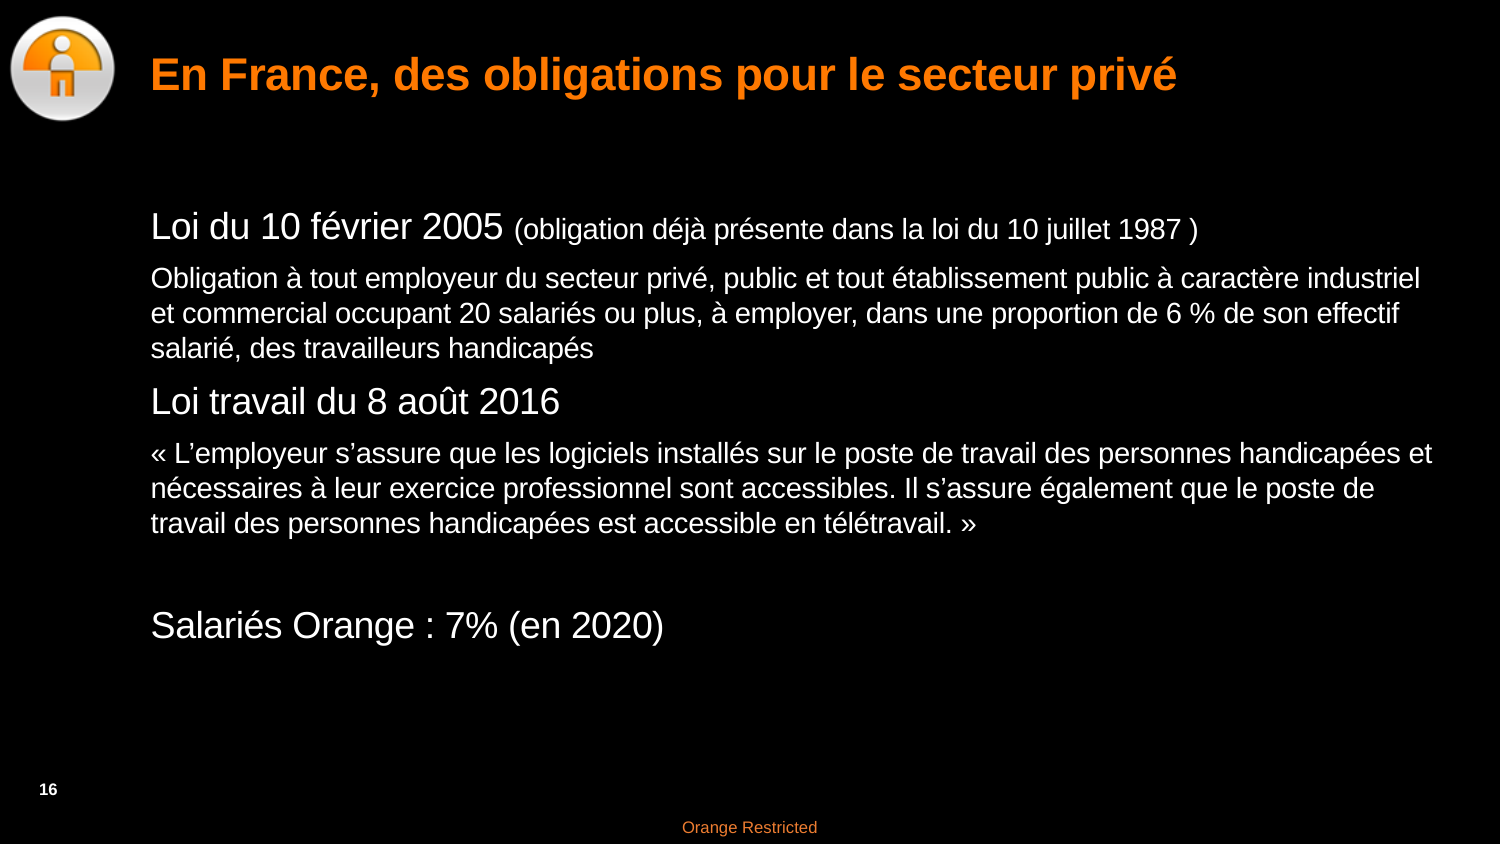

# En France, des obligations pour le secteur privé
Loi du 10 février 2005 (obligation déjà présente dans la loi du 10 juillet 1987 )
Obligation à tout employeur du secteur privé, public et tout établissement public à caractère industriel et commercial occupant 20 salariés ou plus, à employer, dans une proportion de 6 % de son effectif salarié, des travailleurs handicapés
Loi travail du 8 août 2016
« L’employeur s’assure que les logiciels installés sur le poste de travail des personnes handicapées et nécessaires à leur exercice professionnel sont accessibles. Il s’assure également que le poste de travail des personnes handicapées est accessible en télétravail. »
Salariés Orange : 7% (en 2020)